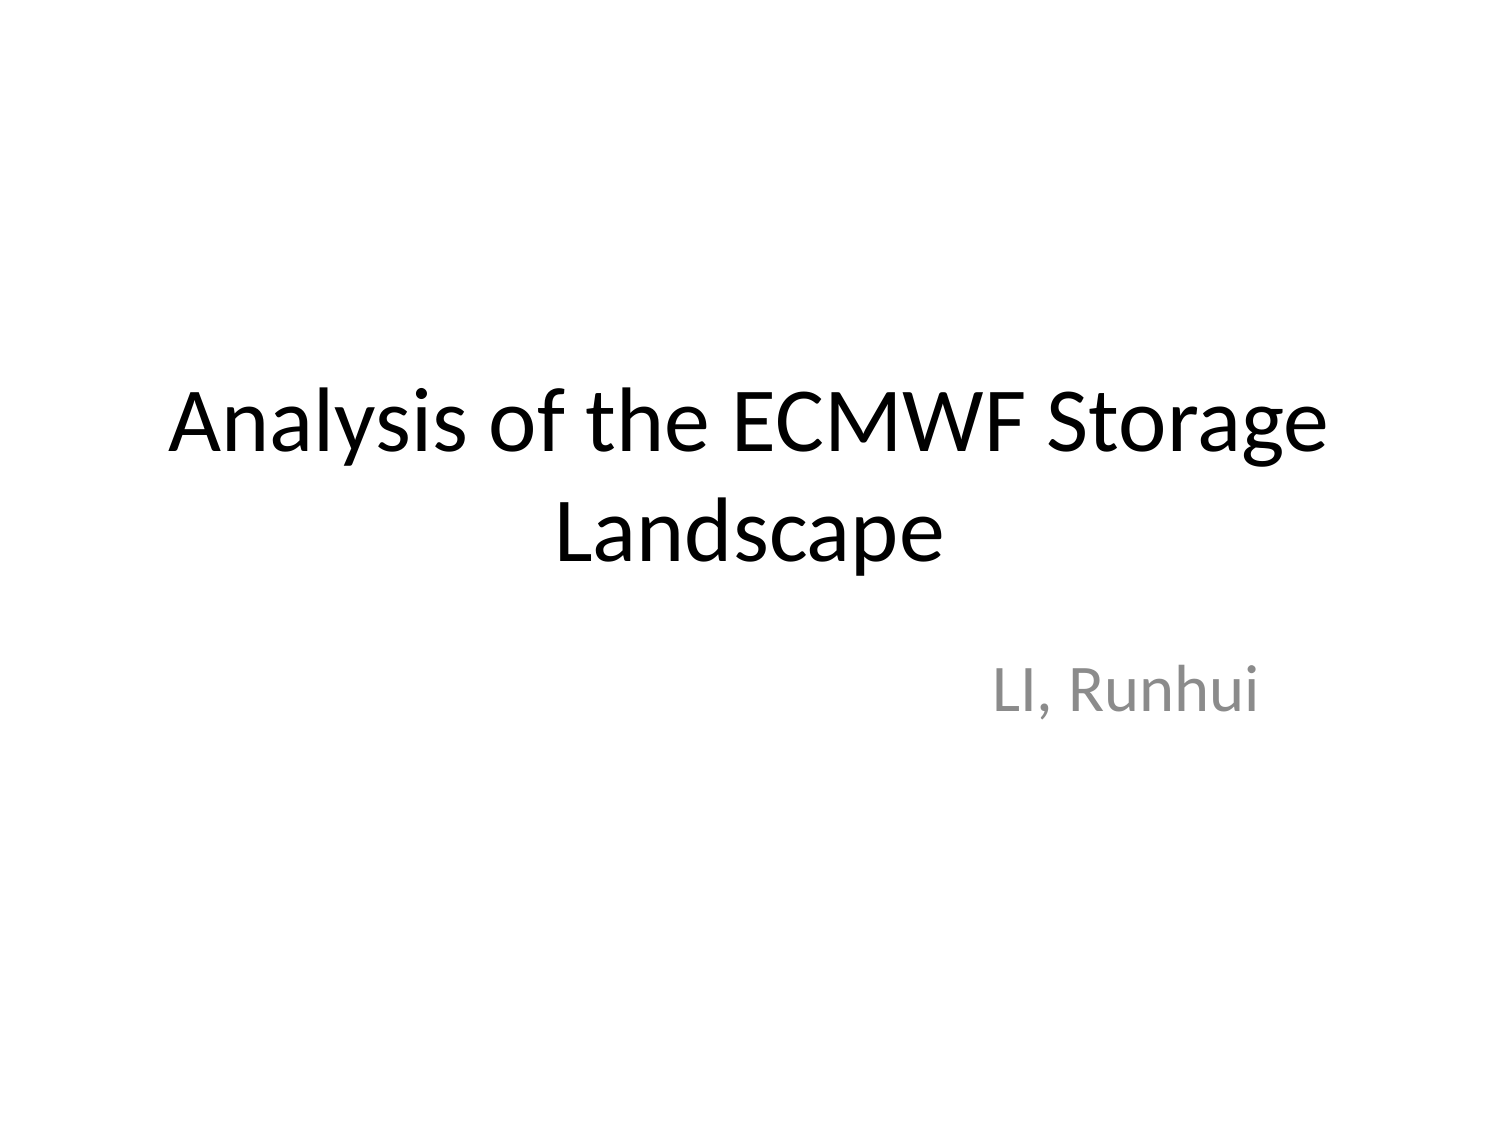

# Analysis of the ECMWF Storage Landscape
LI, Runhui